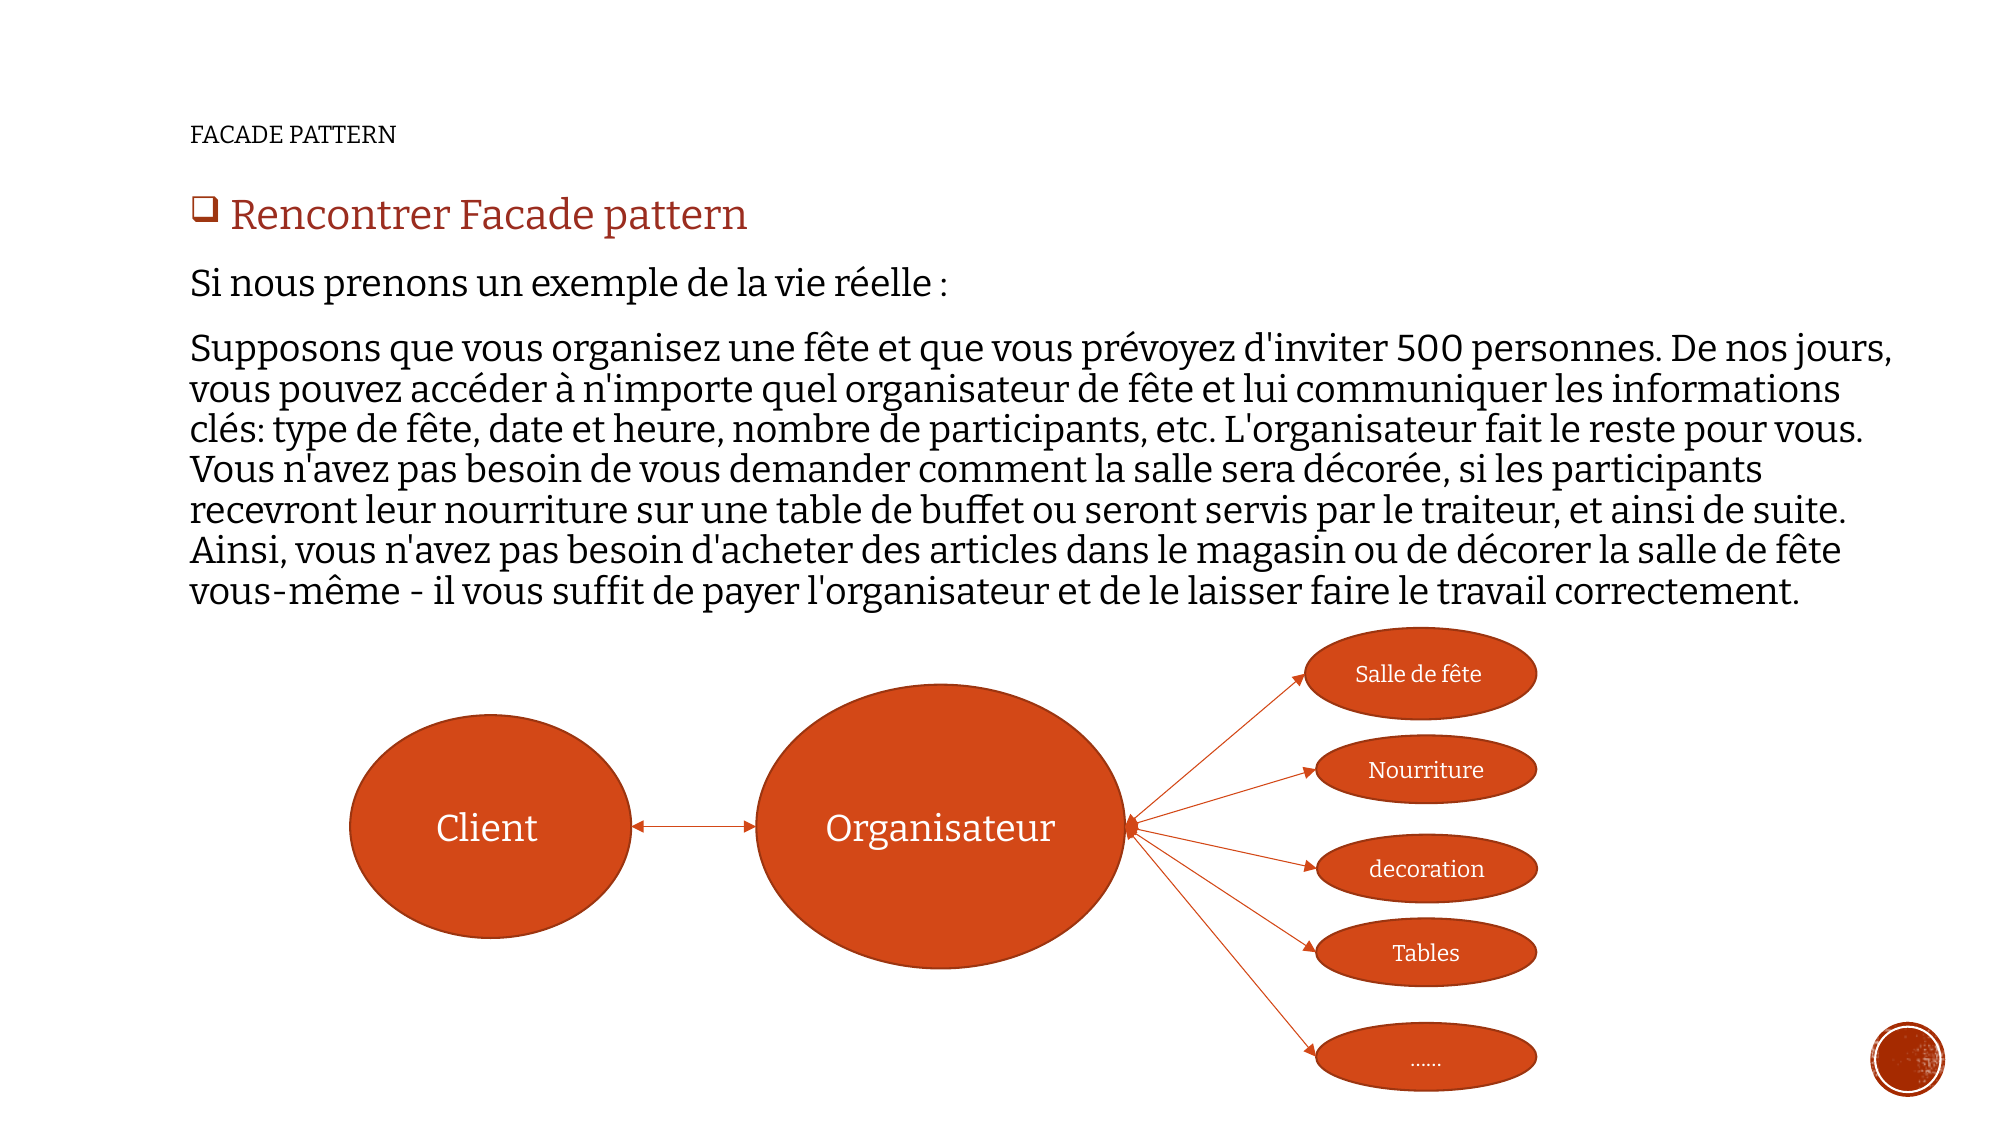

# Facade Pattern
 Rencontrer Facade pattern
Si nous prenons un exemple de la vie réelle :
Supposons que vous organisez une fête et que vous prévoyez d'inviter 500 personnes. De nos jours, vous pouvez accéder à n'importe quel organisateur de fête et lui communiquer les informations clés: type de fête, date et heure, nombre de participants, etc. L'organisateur fait le reste pour vous. Vous n'avez pas besoin de vous demander comment la salle sera décorée, si les participants recevront leur nourriture sur une table de buffet ou seront servis par le traiteur, et ainsi de suite. Ainsi, vous n'avez pas besoin d'acheter des articles dans le magasin ou de décorer la salle de fête vous-même - il vous suffit de payer l'organisateur et de le laisser faire le travail correctement.

Salle de fête
Organisateur
Client
Nourriture
decoration
Tables
……